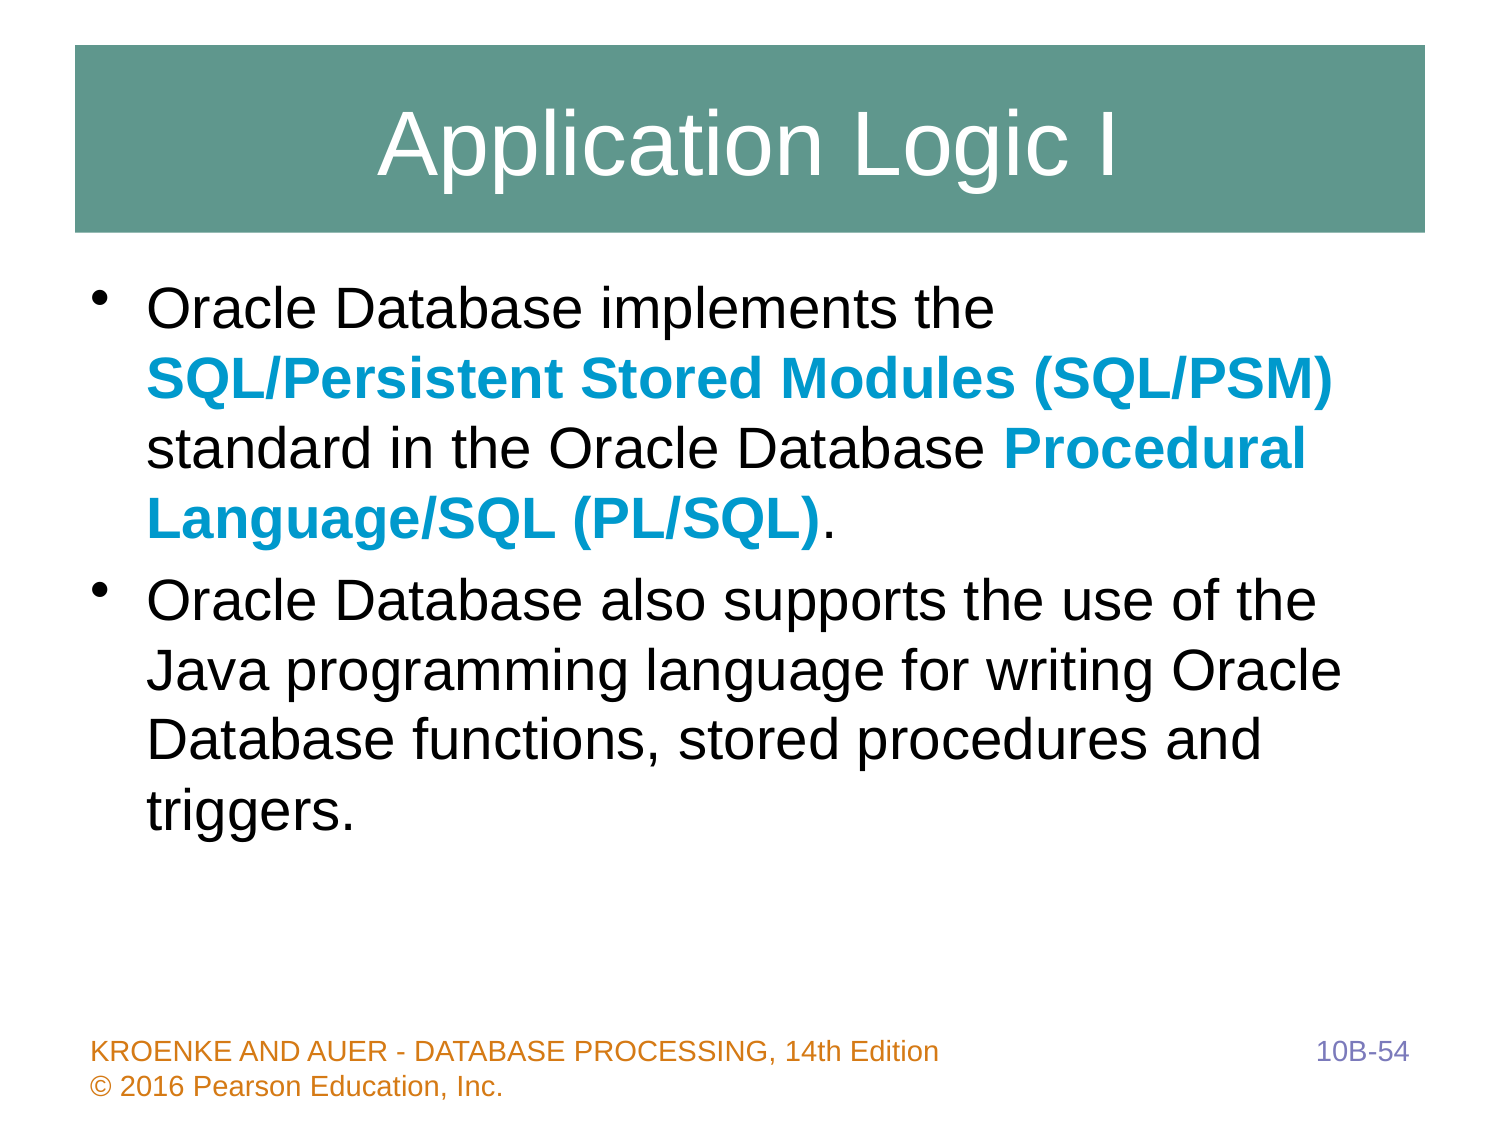

# Application Logic I
Oracle Database implements the SQL/Persistent Stored Modules (SQL/PSM) standard in the Oracle Database Procedural Language/SQL (PL/SQL).
Oracle Database also supports the use of the Java programming language for writing Oracle Database functions, stored procedures and triggers.
10B-54

KROENKE AND AUER - DATABASE PROCESSING, 14th Edition © 2016 Pearson Education, Inc.